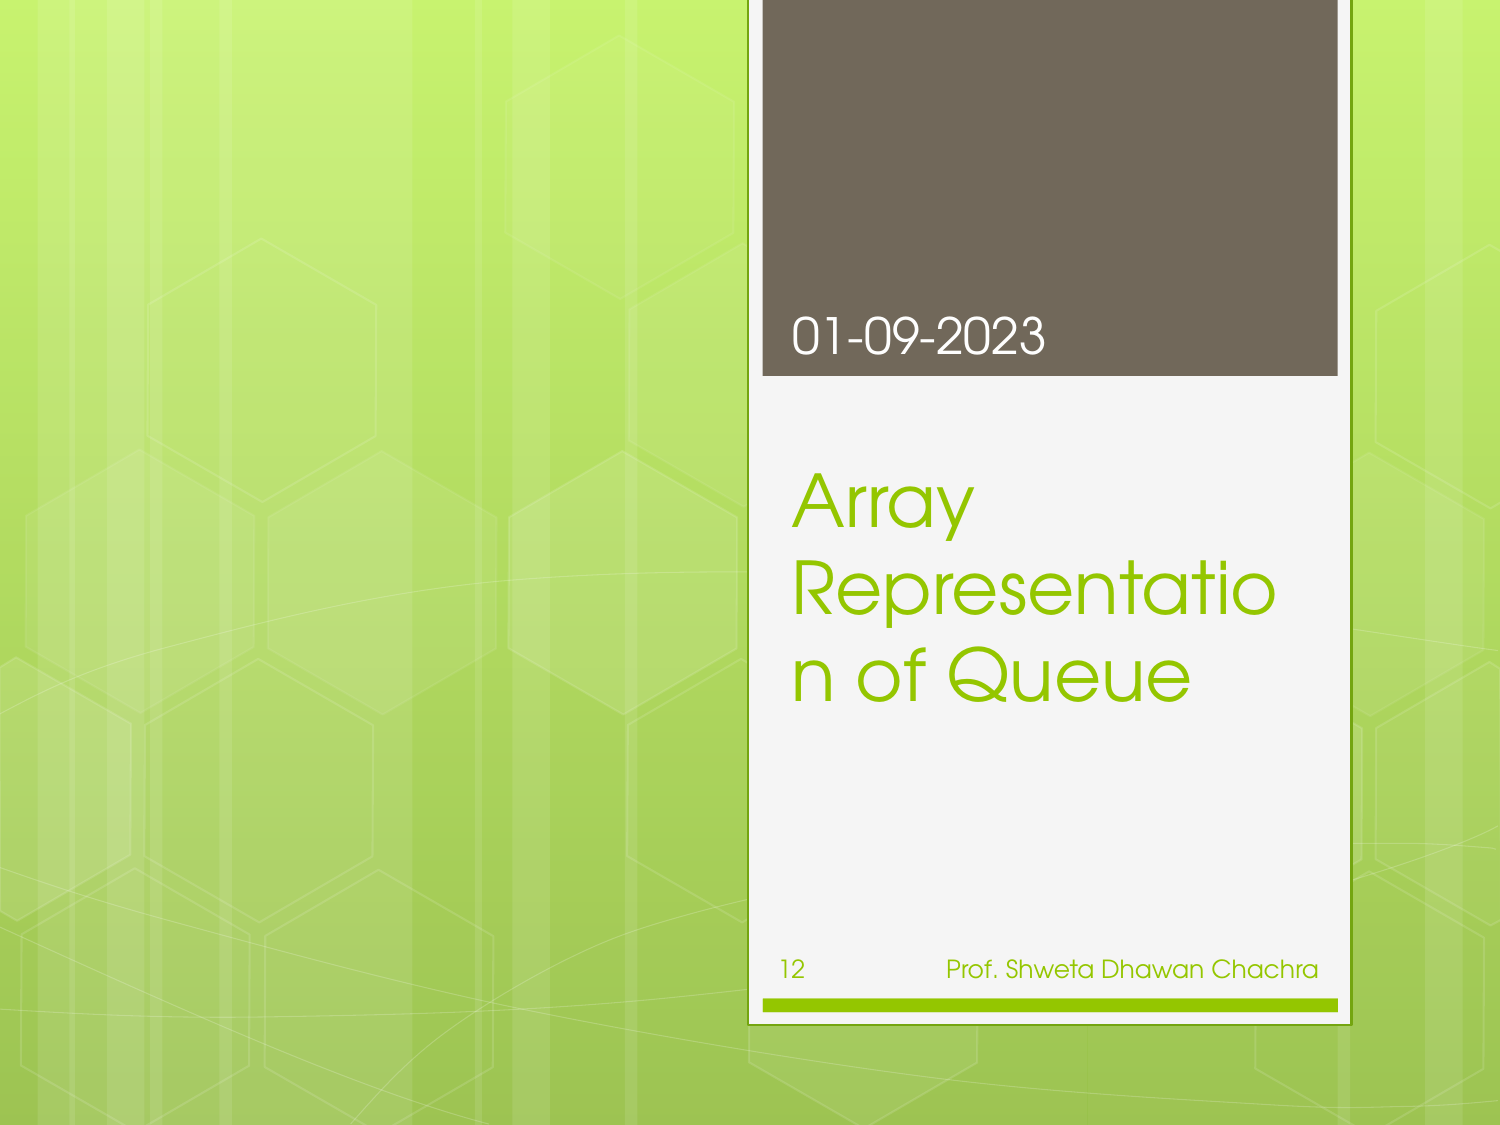

01-09-2023
# Array Representation of Queue

12
Prof. Shweta Dhawan Chachra